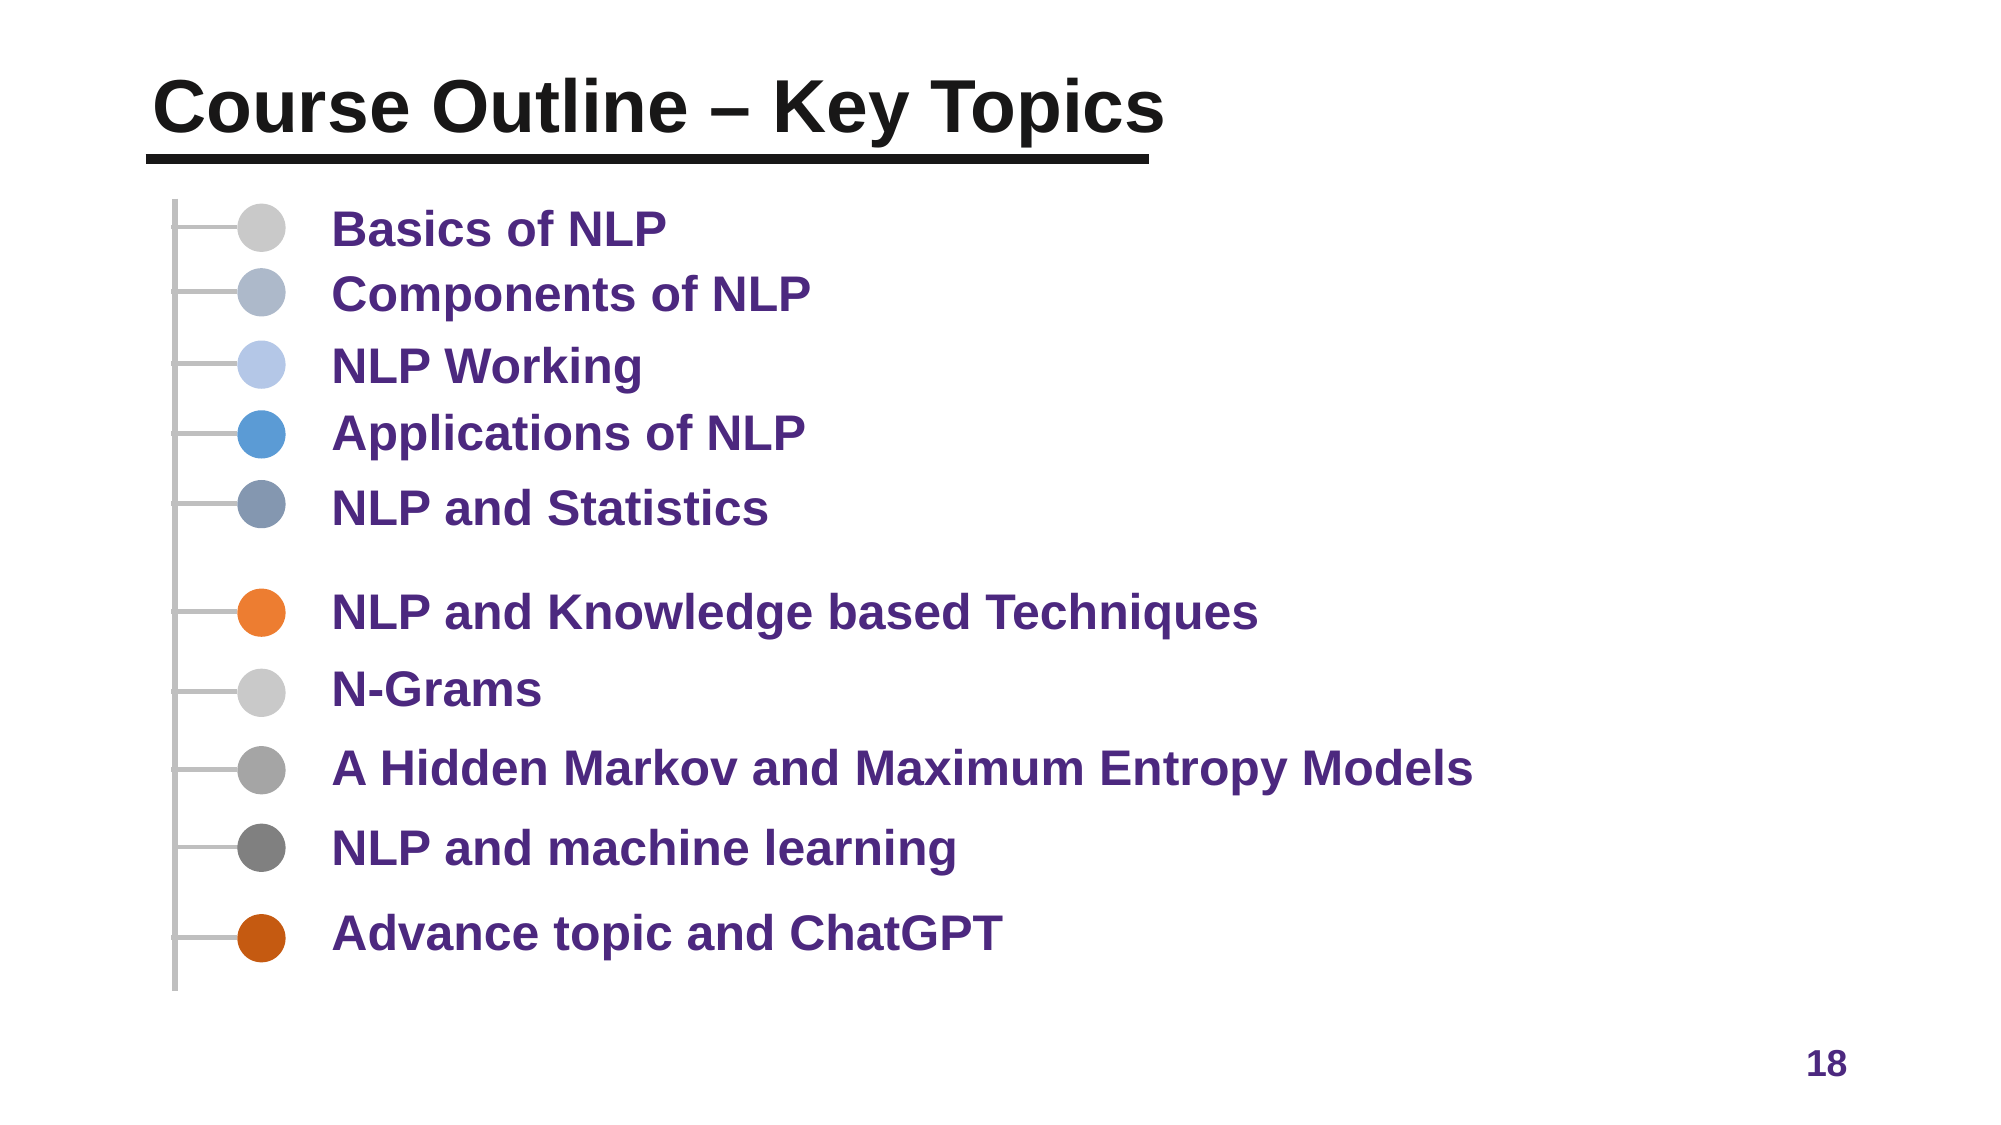

Course Outline – Key Topics
Basics of NLP

Components of NLP

NLP Working

Applications of NLP

NLP and Statistics
NLP and Knowledge based Techniques

N-Grams

A Hidden Markov and Maximum Entropy Models

NLP and machine learning

Advance topic and ChatGPT